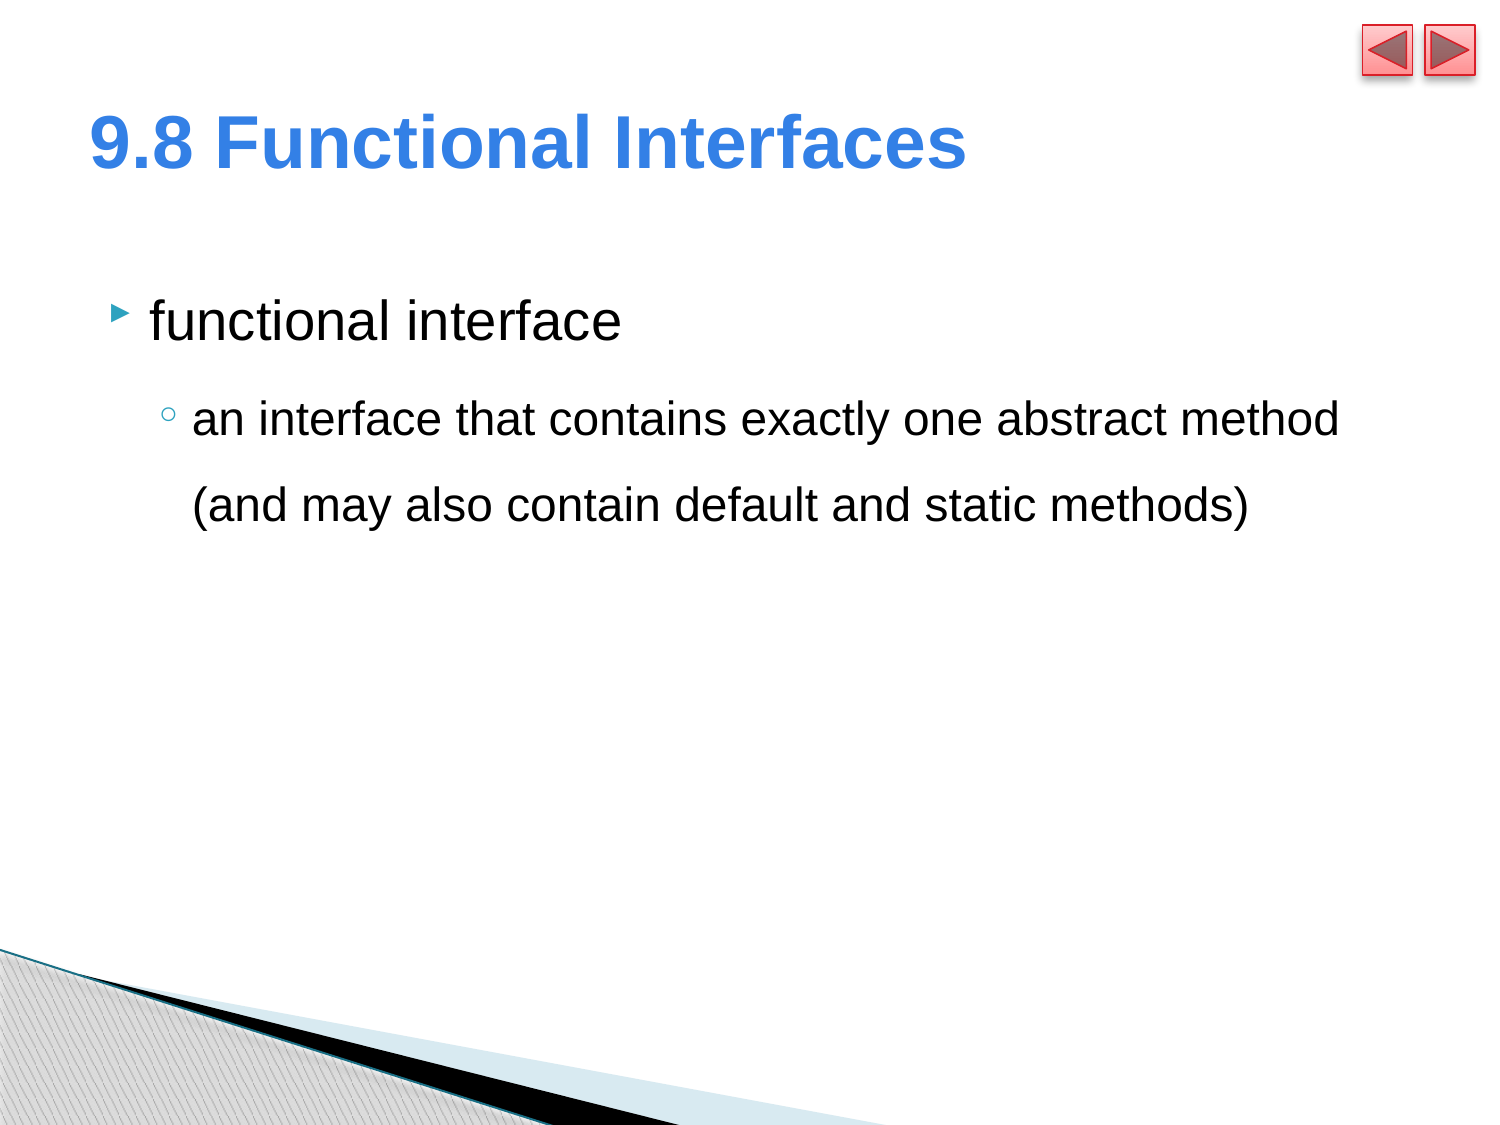

# 9.8 Functional Interfaces
functional interface
an interface that contains exactly one abstract method (and may also contain default and static methods)